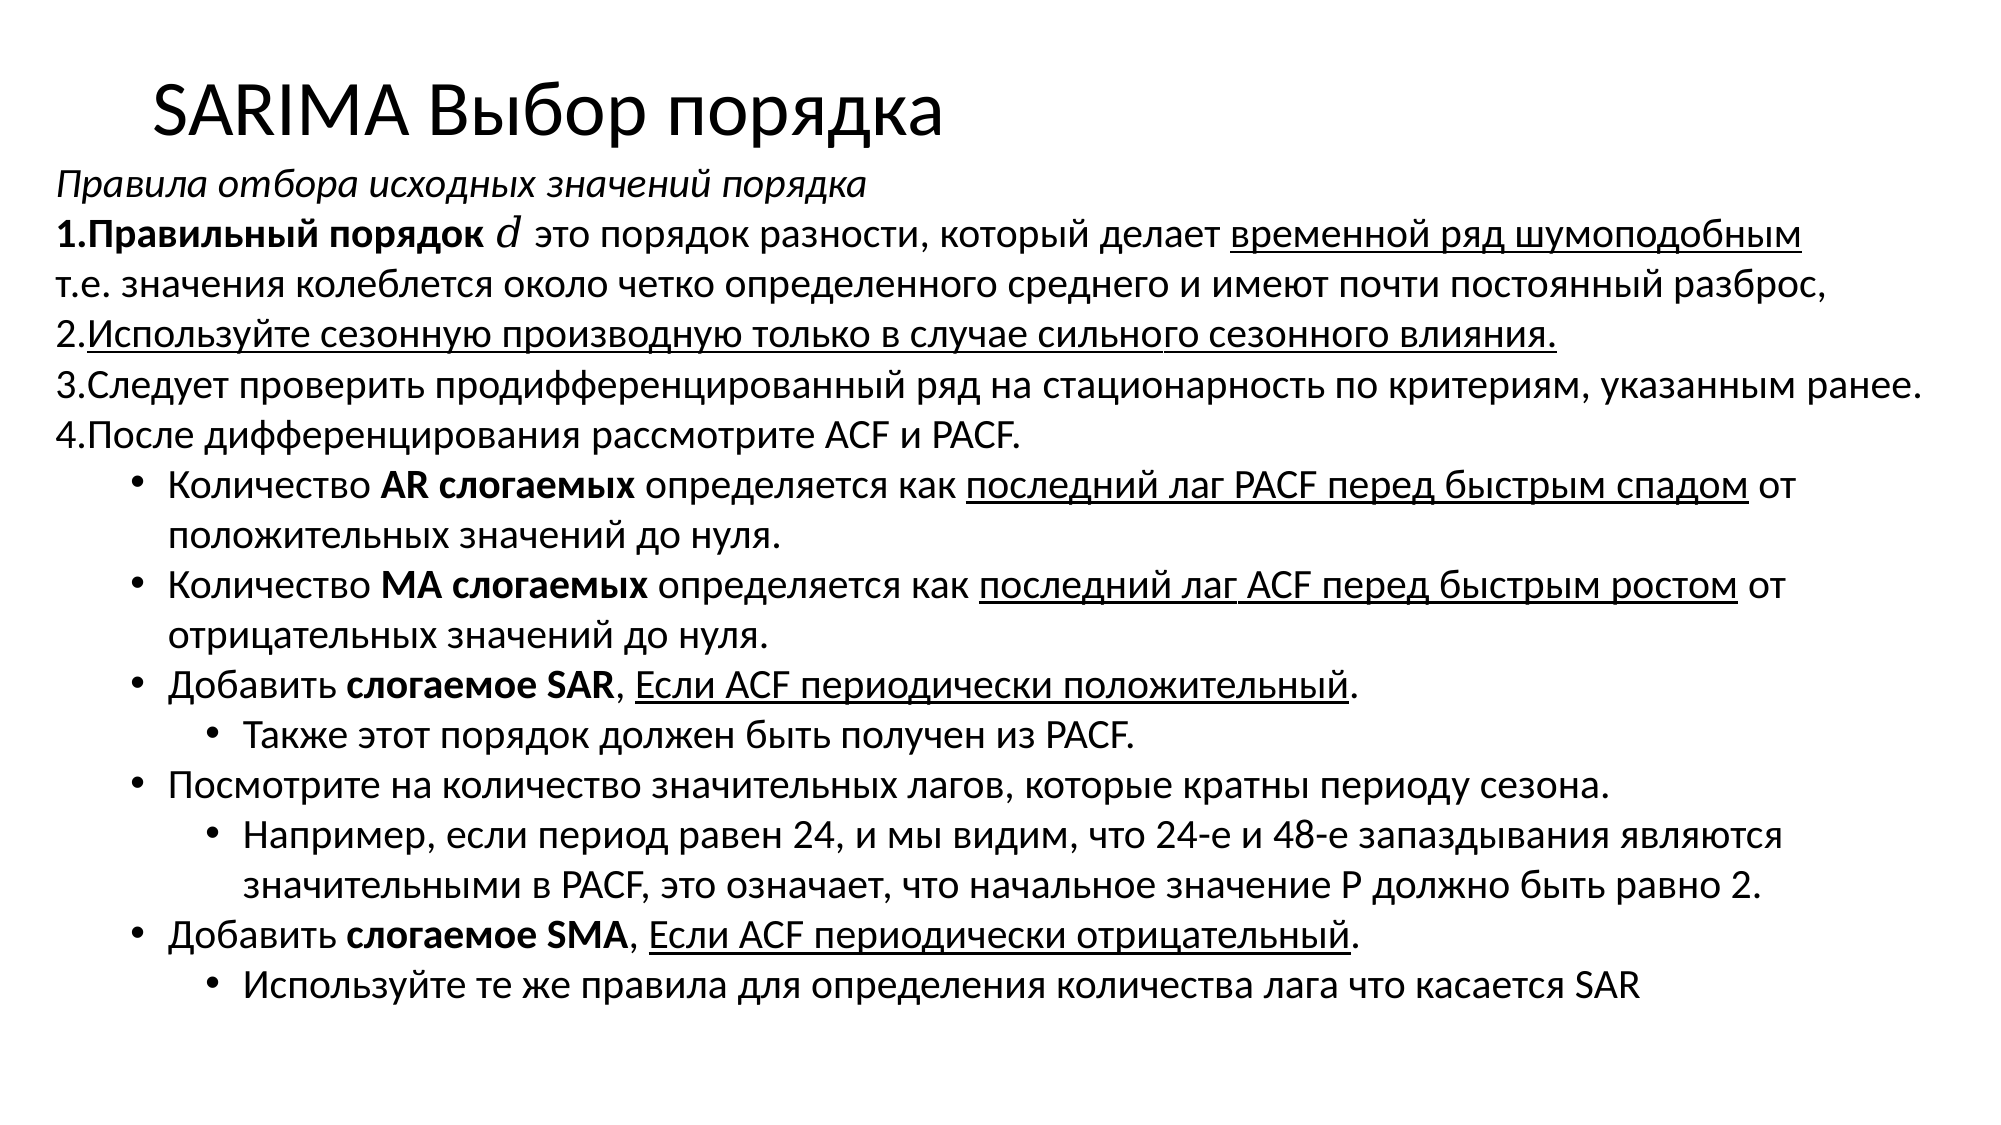

# SARIMA Выбор порядка
Правила отбора исходных значений порядка
Правильный порядок 𝑑 это порядок разности, который делает временной ряд шумоподобным
т.е. значения колеблется около четко определенного среднего и имеют почти постоянный разброс,
Используйте сезонную производную только в случае сильного сезонного влияния.
Следует проверить продифференцированный ряд на стационарность по критериям, указанным ранее.
После дифференцирования рассмотрите ACF и PACF.
Количество AR слогаемых определяется как последний лаг PACF перед быстрым спадом от положительных значений до нуля.
Количество MA слогаемых определяется как последний лаг ACF перед быстрым ростом от отрицательных значений до нуля.
Добавить слогаемое SAR, Если ACF периодически положительный.
Также этот порядок должен быть получен из PACF.
Посмотрите на количество значительных лагов, которые кратны периоду сезона.
Например, если период равен 24, и мы видим, что 24-е и 48-е запаздывания являются значительными в PACF, это означает, что начальное значение P должно быть равно 2.
Добавить слогаемое SMA, Если ACF периодически отрицательный.
Используйте те же правила для определения количества лага что касается SAR